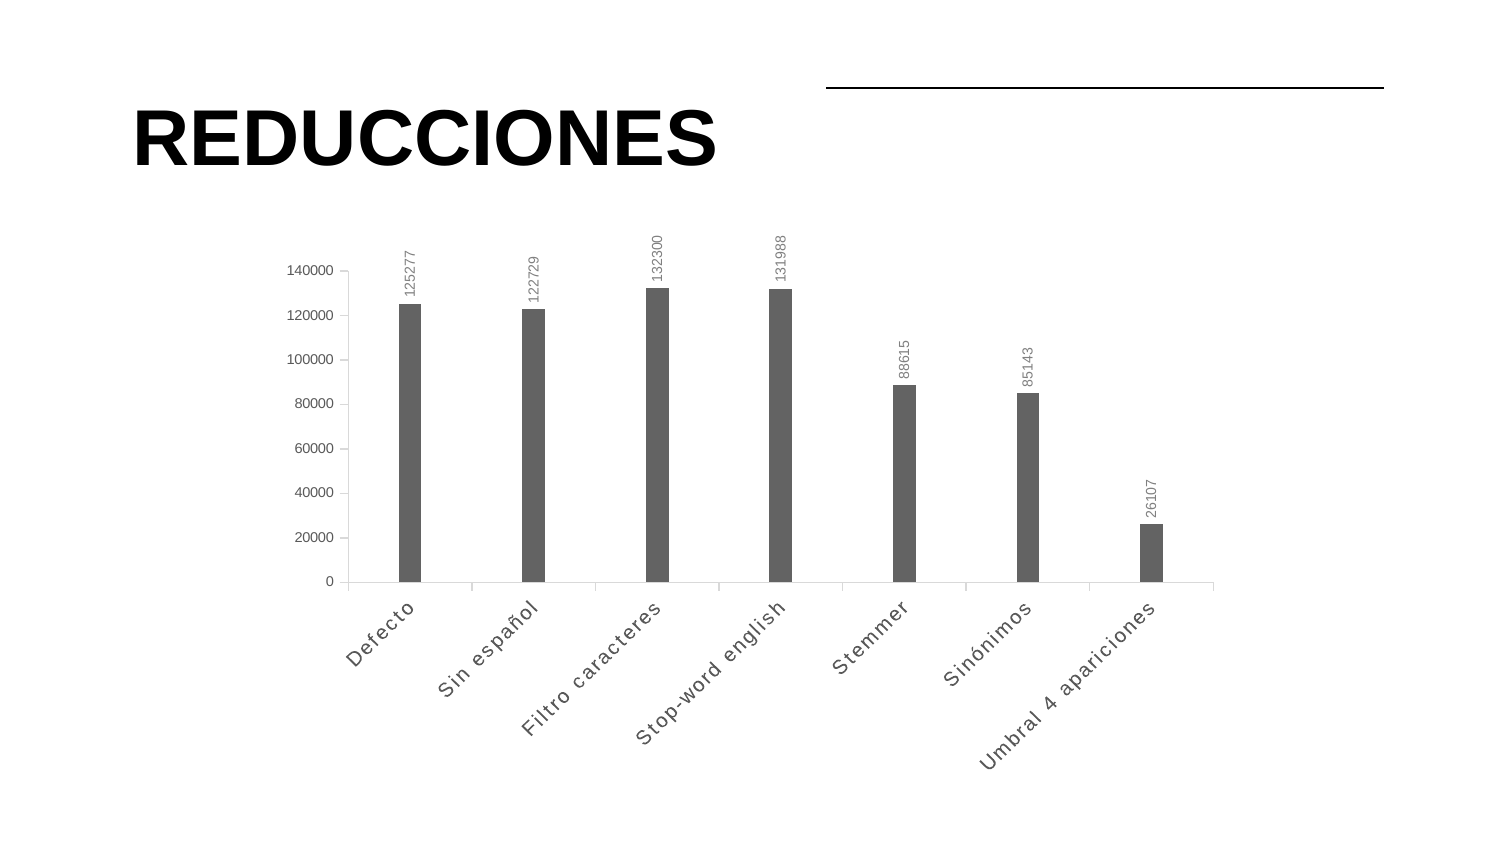

# REDUCCIONES

### Chart

| Category | Serie 1 |
|---|---|
| Defecto | 125277.0 |
| Sin español | 122729.0 |
| Filtro caracteres | 132300.0 |
| Stop-word english | 131988.0 |
| Stemmer | 88615.0 |
| Sinónimos | 85143.0 |
| Umbral 4 apariciones | 26107.0 |